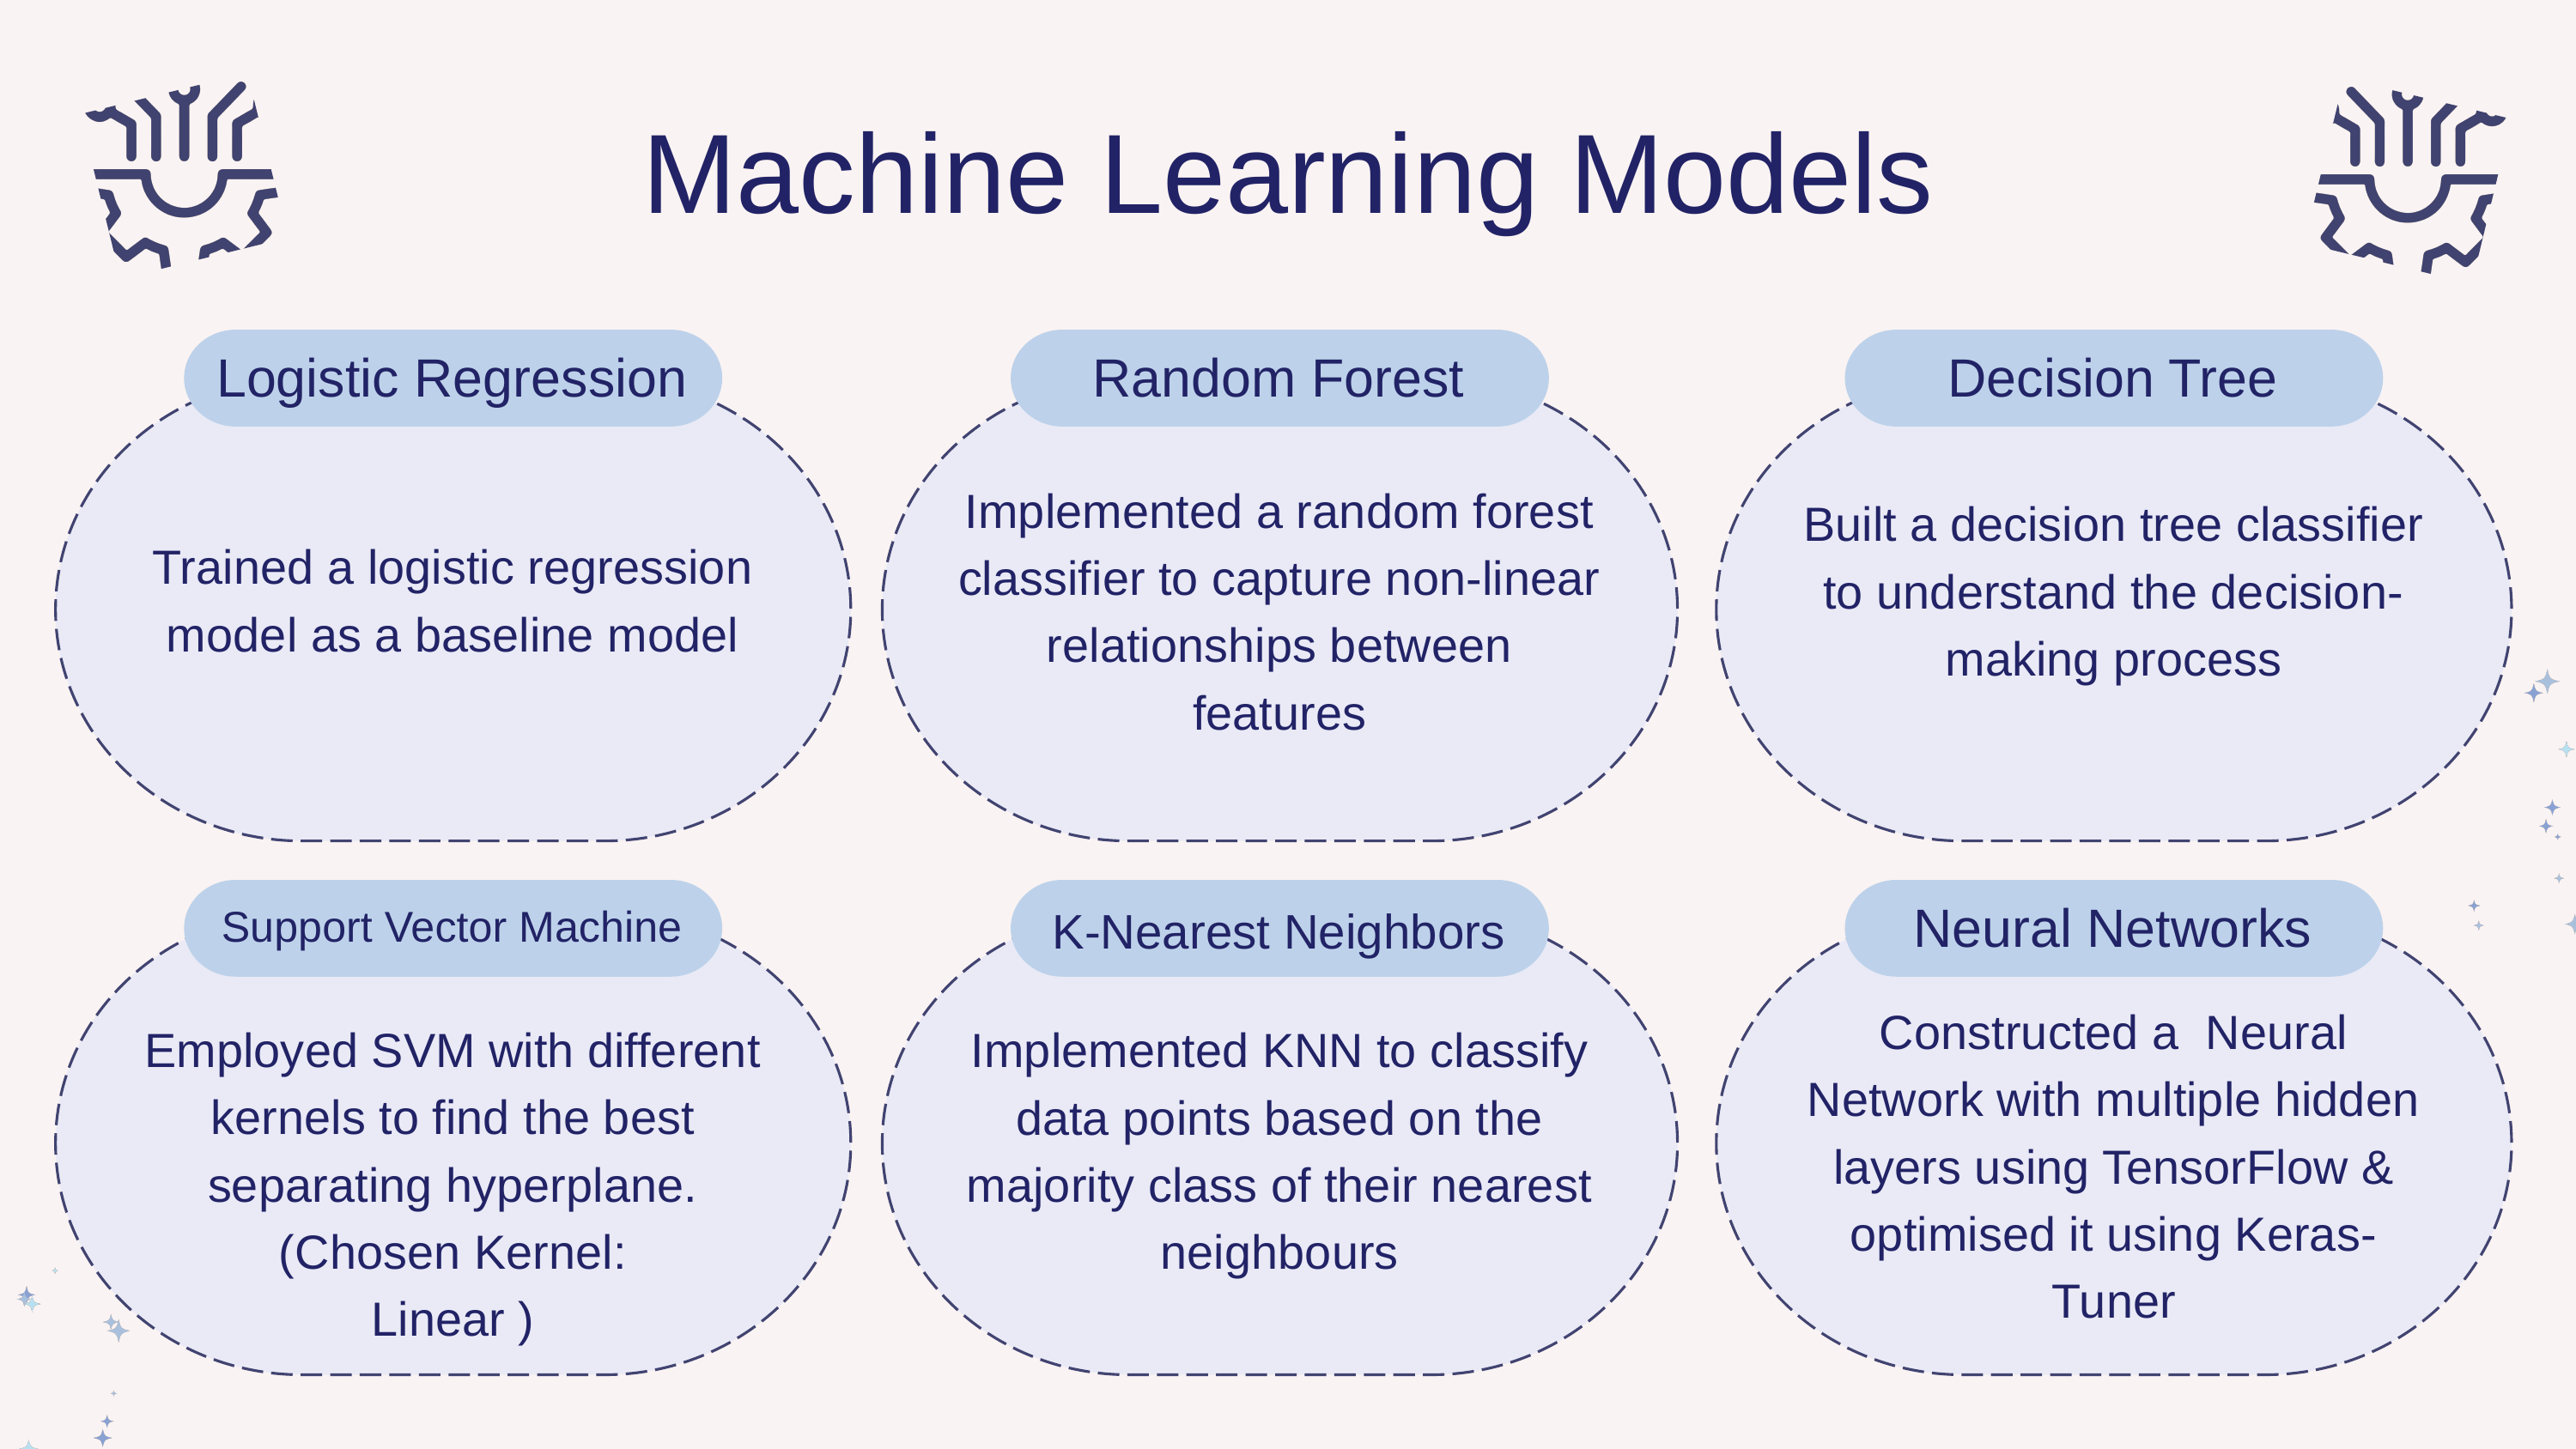

Machine Learning Models

Logistic Regression
Random Forest
Decision Tree

Implemented a random forest classifier to capture non-linear relationships between features
Built a decision tree classifier to understand the decision-making process
Trained a logistic regression model as a baseline model

Neural Networks
Support Vector Machine
K-Nearest Neighbors

Constructed a  Neural Network with multiple hidden layers using TensorFlow & optimised it using Keras-Tuner
Employed SVM with different kernels to find the best separating hyperplane. (Chosen Kernel:
Linear )
Implemented KNN to classify data points based on the majority class of their nearest neighbours